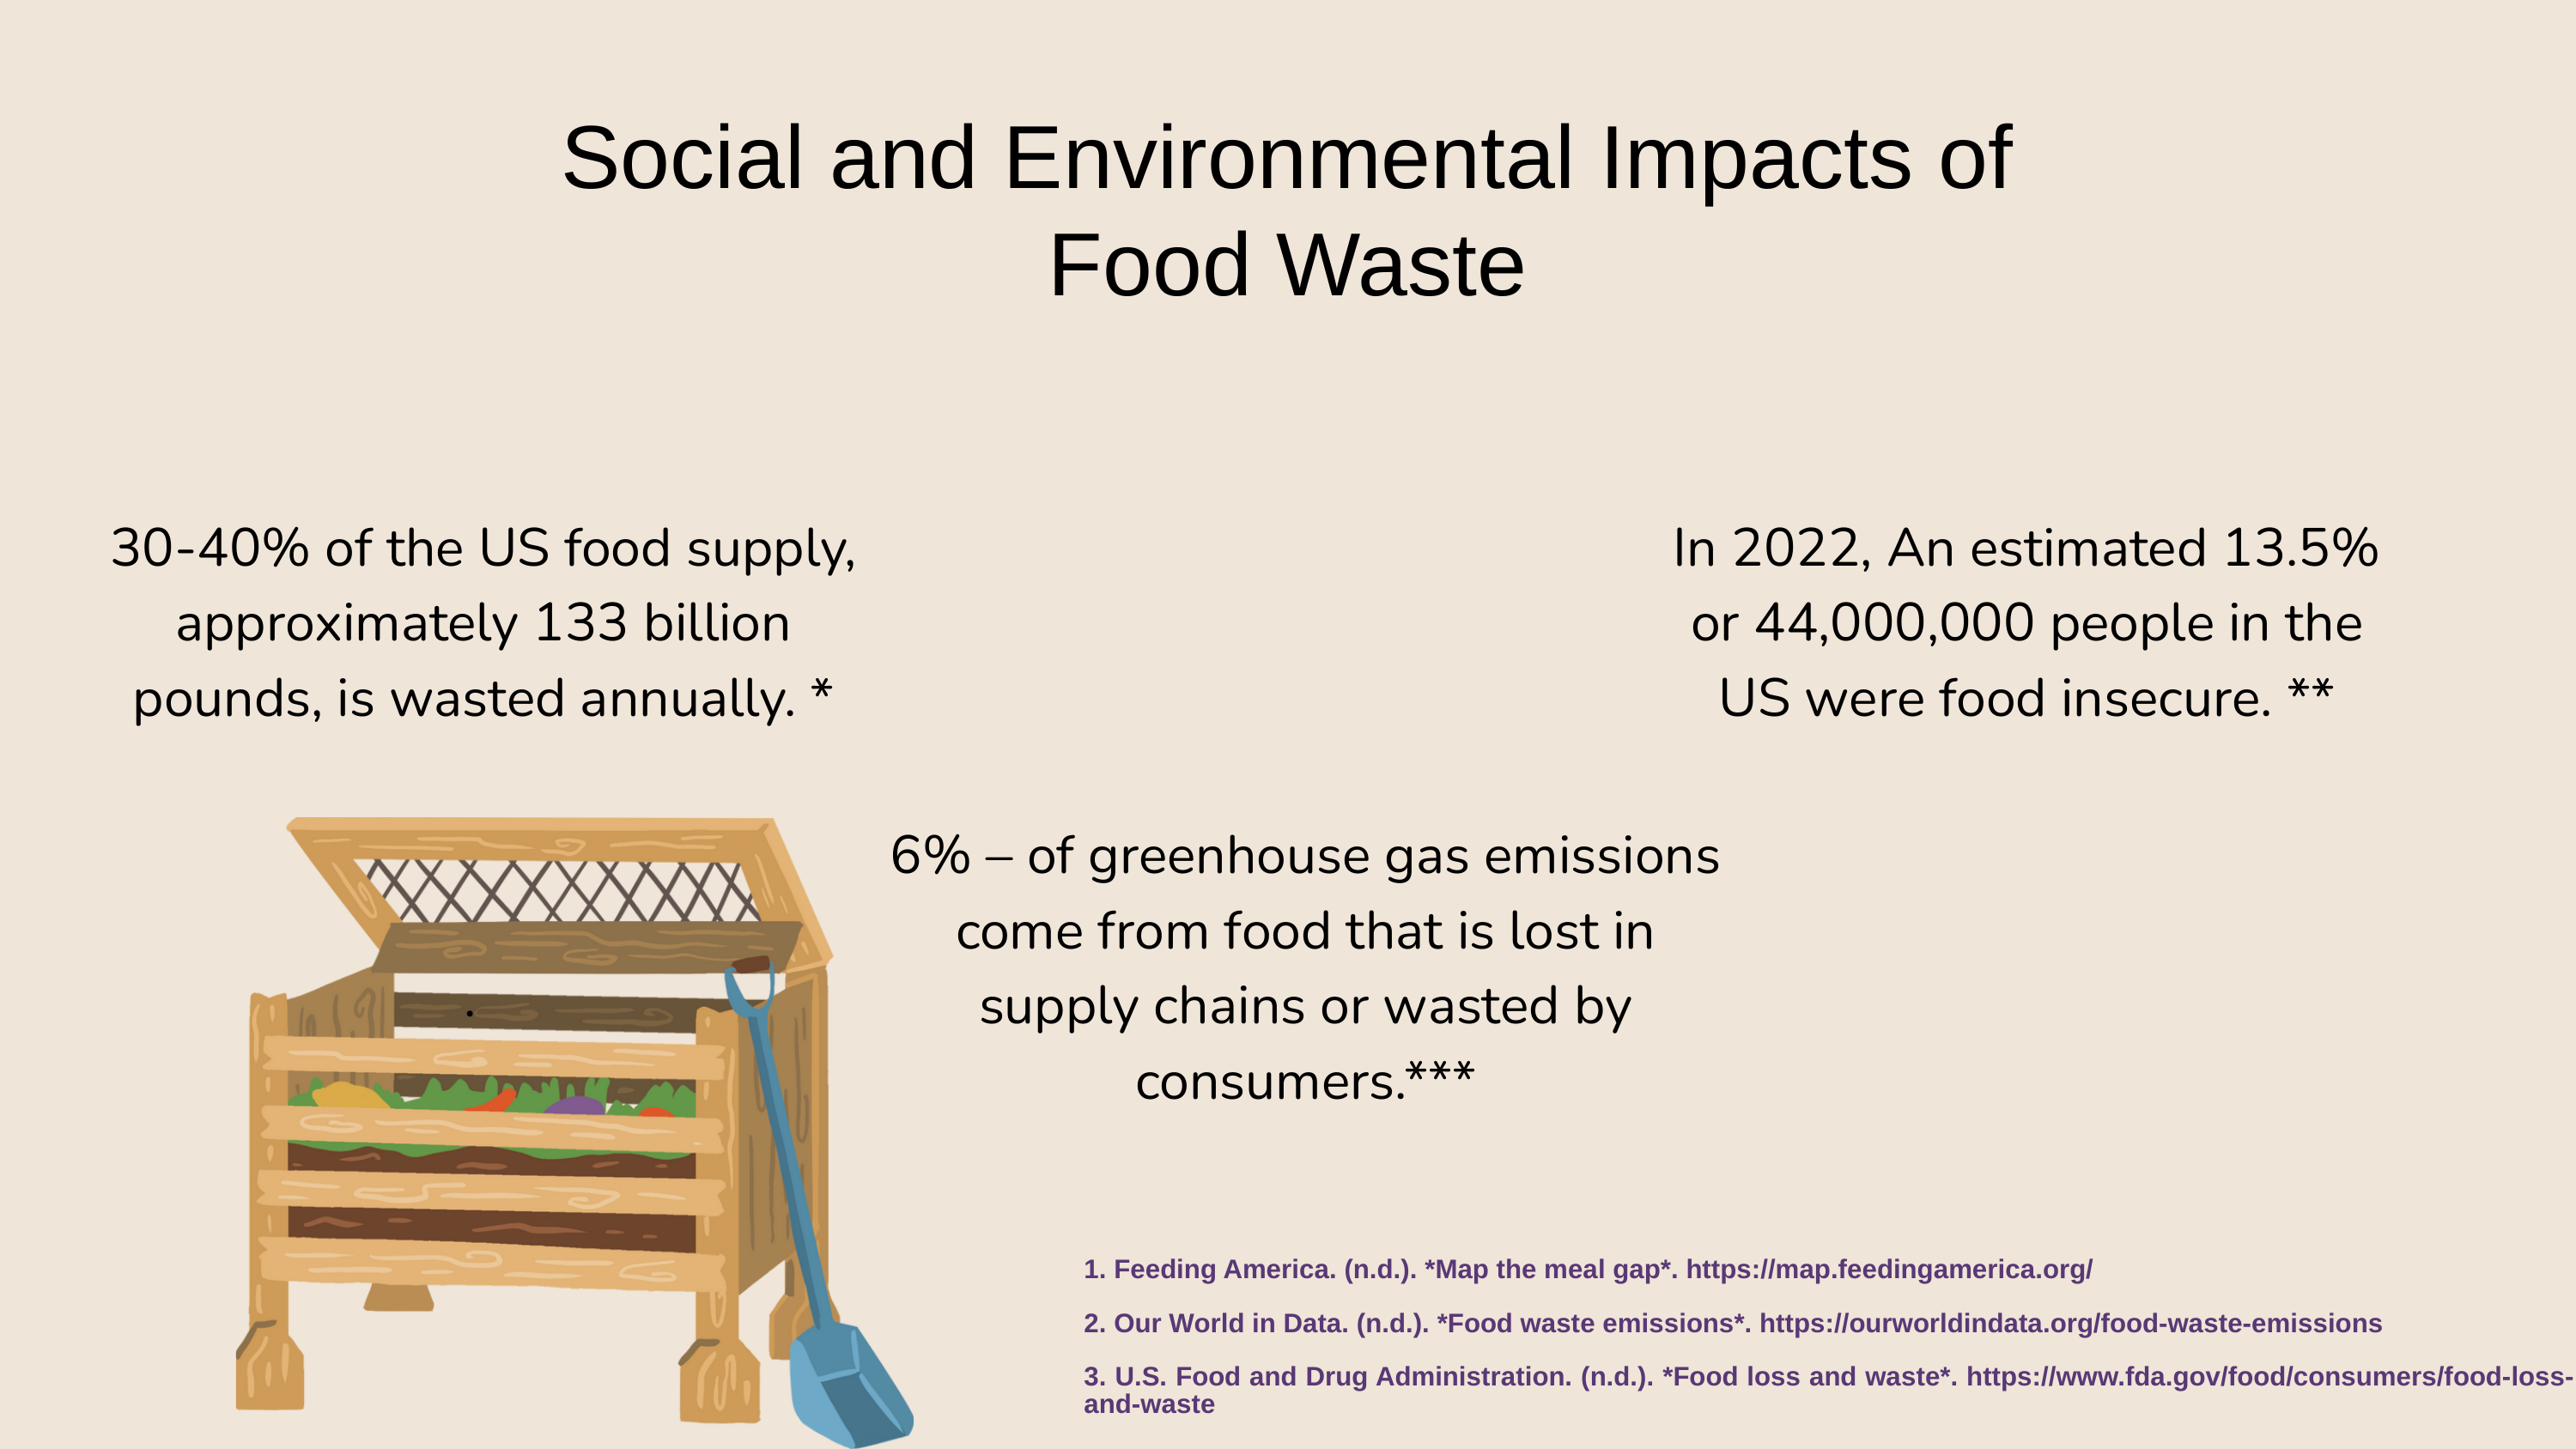

Social and Environmental Impacts of Food Waste
30-40% of the US food supply, approximately 133 billion pounds, is wasted annually. *

.
In 2022, An estimated 13.5% or 44,000,000 people in the US were food insecure. **
6% – of greenhouse gas emissions come from food that is lost in supply chains or wasted by consumers.***

1. Feeding America. (n.d.). *Map the meal gap*. https://map.feedingamerica.org/

2. Our World in Data. (n.d.). *Food waste emissions*. https://ourworldindata.org/food-waste-emissions

3. U.S. Food and Drug Administration. (n.d.). *Food loss and waste*. https://www.fda.gov/food/consumers/food-loss-and-waste